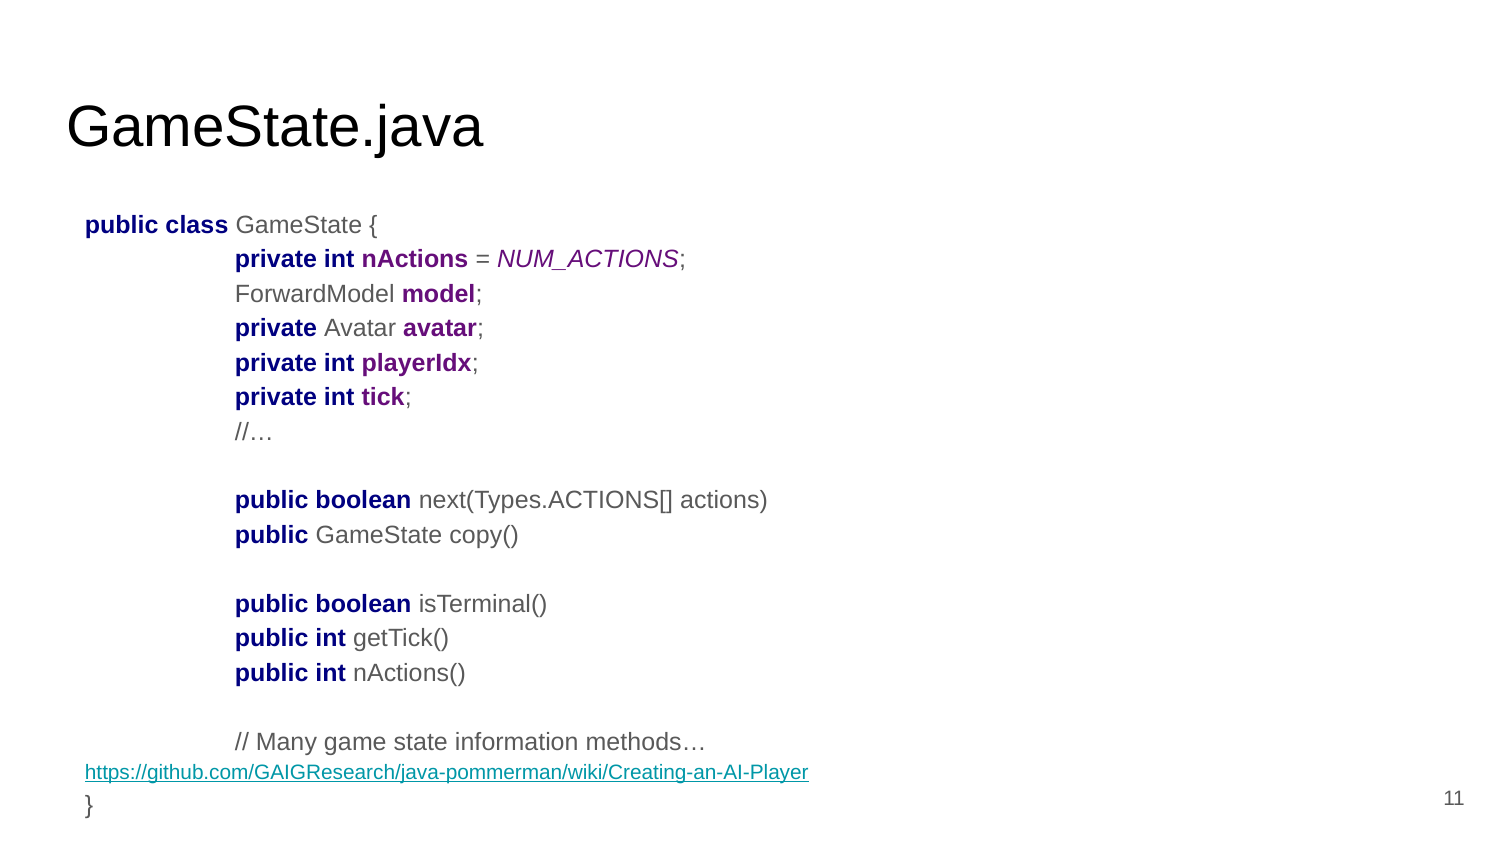

# GameState.java
public class GameState {
	private int nActions = NUM_ACTIONS;
	ForwardModel model;
	private Avatar avatar;
	private int playerIdx;
	private int tick;
	//…

	public boolean next(Types.ACTIONS[] actions)
	public GameState copy()

	public boolean isTerminal()
	public int getTick()
	public int nActions()

	// Many game state information methods… https://github.com/GAIGResearch/java-pommerman/wiki/Creating-an-AI-Player
}
11